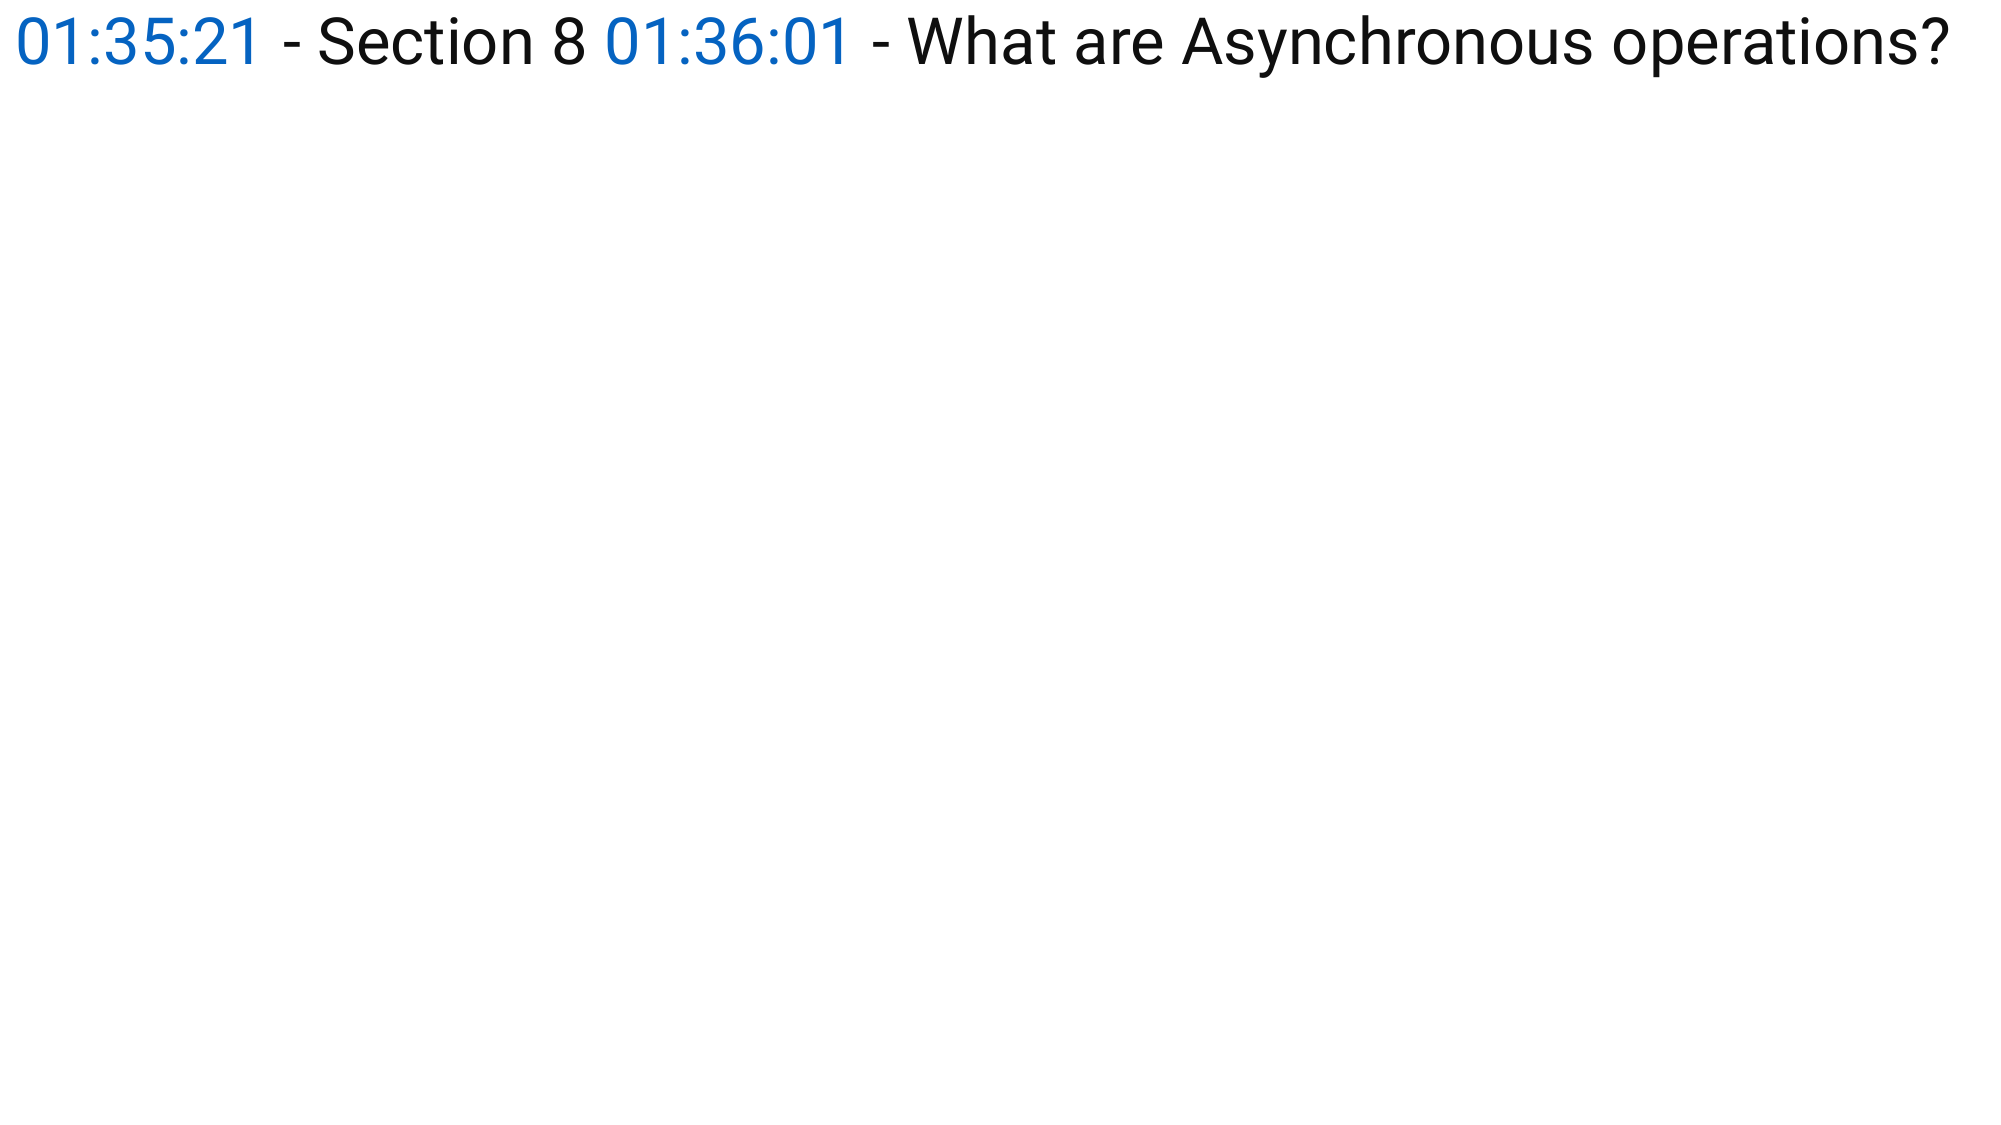

# 01:35:21 - Section 8 01:36:01 - What are Asynchronous operations?